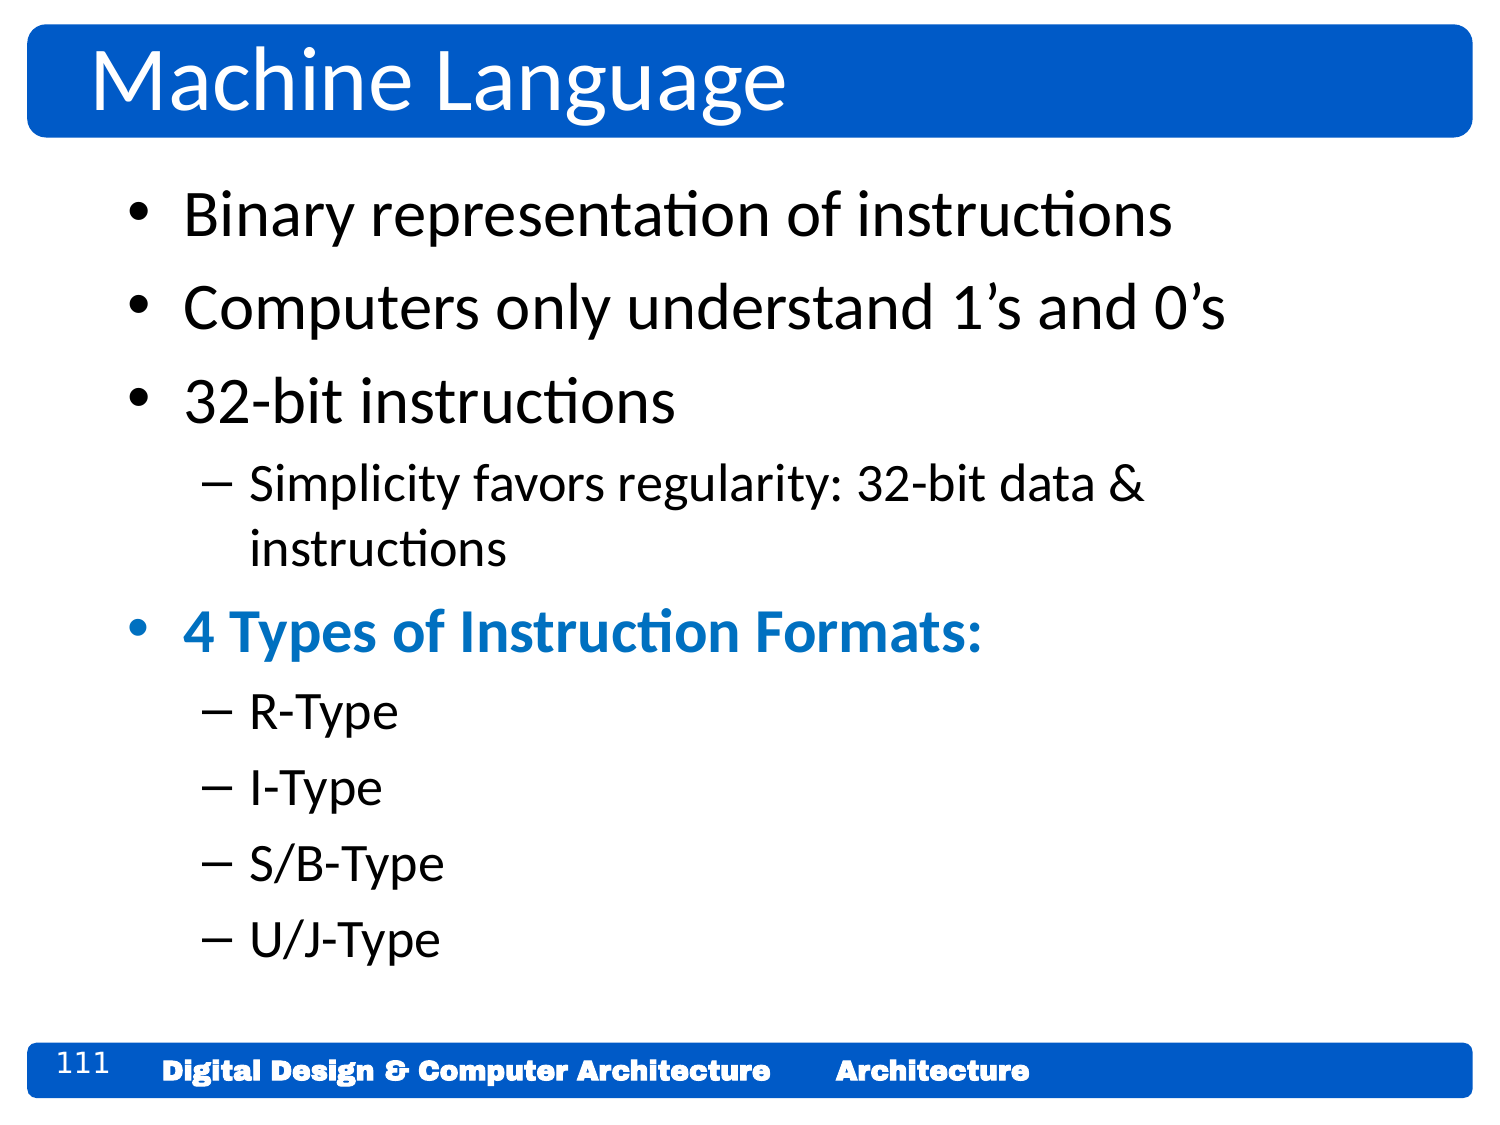

Machine Language
Binary representation of instructions
Computers only understand 1’s and 0’s
32-bit instructions
Simplicity favors regularity: 32-bit data & instructions
4 Types of Instruction Formats:
R-Type
I-Type
S/B-Type
U/J-Type
111